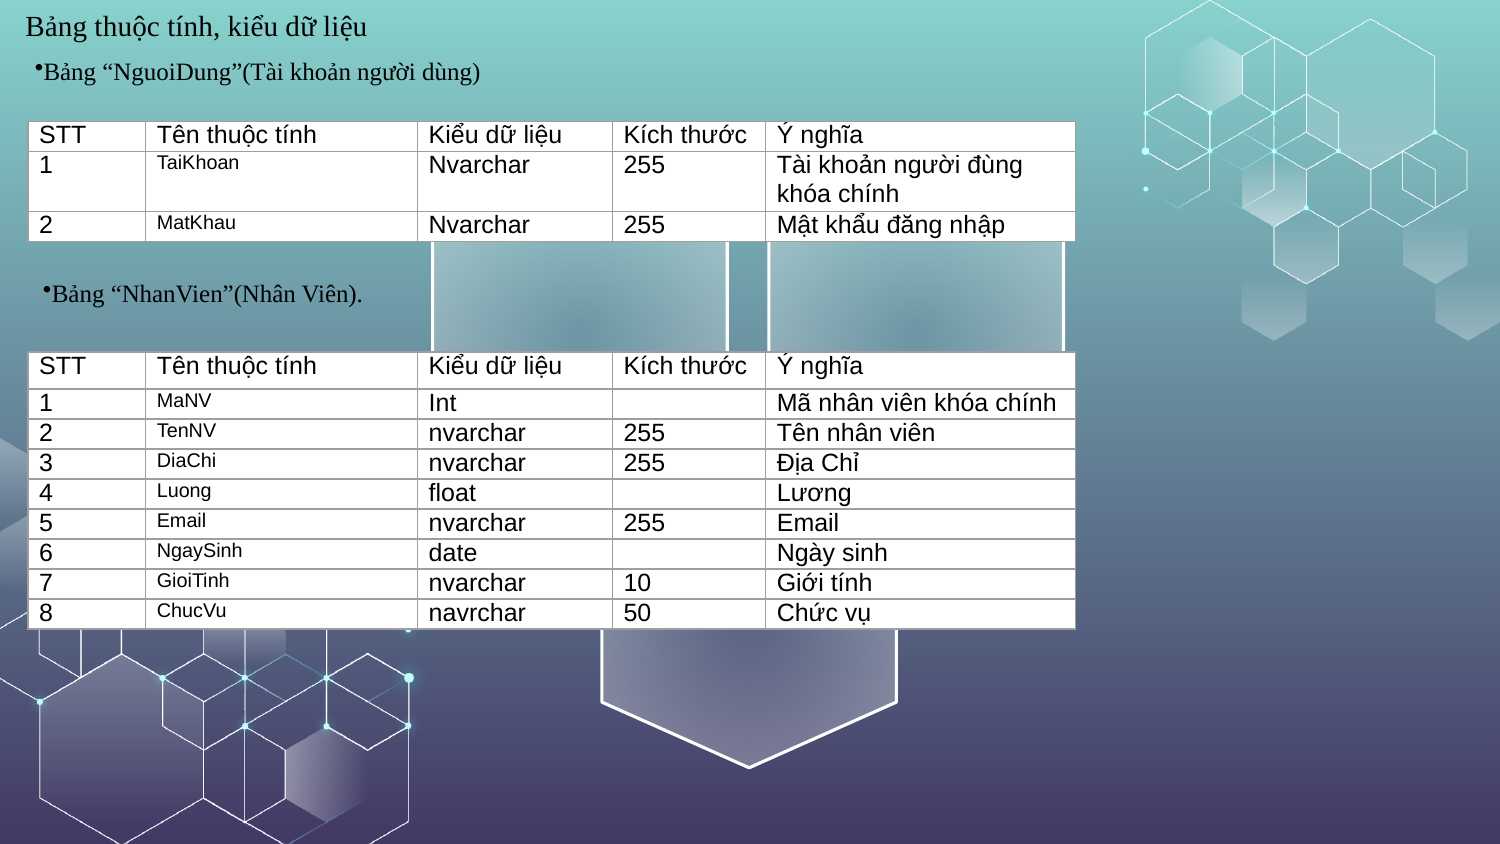

Bảng thuộc tính, kiểu dữ liệu
Bảng “NhaCungCap”(Nhà Cung Cấp).

| STT | Tên thuộc tính | Kiểu dữ liệu | Kích thước | Ý nghĩa |
| --- | --- | --- | --- | --- |
| 1 | MaNCC | int |  | Mã nhà cung cấp khóa chính |
| 2 | TenNCC | nvarchar | 255 | Tên nhà cung cấp |
| 3 | Dia chi | nvarchar | 255 | Địa chỉ |
| 4 | DienThoai | nvarchar | 15 | Điện thoại |
| 5 | Email | nvarchar | 255 | Email |
Bảng “NguoiDung”(Tài khoản người dùng)

| STT | Tên thuộc tính | Kiểu dữ liệu | Kích thước | Ý nghĩa |
| --- | --- | --- | --- | --- |
| 1 | TaiKhoan | Nvarchar | 255 | Tài khoản người đùng khóa chính |
| 2 | MatKhau | Nvarchar | 255 | Mật khẩu đăng nhập |
Bảng “NhanVien”(Nhân Viên).

Bảng “Sản Phẩm”

| STT | Tên thuộc tính | Kiểu dữ liệu | Kích thước | Ý nghĩa |
| --- | --- | --- | --- | --- |
| 1 | MaNV | Int |  | Mã nhân viên khóa chính |
| 2 | TenNV | nvarchar | 255 | Tên nhân viên |
| 3 | DiaChi | nvarchar | 255 | Địa Chỉ |
| 4 | Luong | float |  | Lương |
| 5 | Email | nvarchar | 255 | Email |
| 6 | NgaySinh | date |  | Ngày sinh |
| 7 | GioiTinh | nvarchar | 10 | Giới tính |
| 8 | ChucVu | navrchar | 50 | Chức vụ |
| STT | Tên thuộc tính | Kiểu dữ liệu | Kích thước | Ý nghĩa |
| --- | --- | --- | --- | --- |
| 1 | MaSP | int |  | Mã sản phẩm khóa chính |
| 2 | TenSP | nvarchar | 255 | Tên sản phẩm |
| 3 | MoTa | nvarchar | 255 | Mô tả |
| 4 | Gia | float |  | Giá tiền |
| 5 | SoLuong | int |  | Số lượng |
| 6 | MaNCC | int |  | Mã nhà cung cấp |